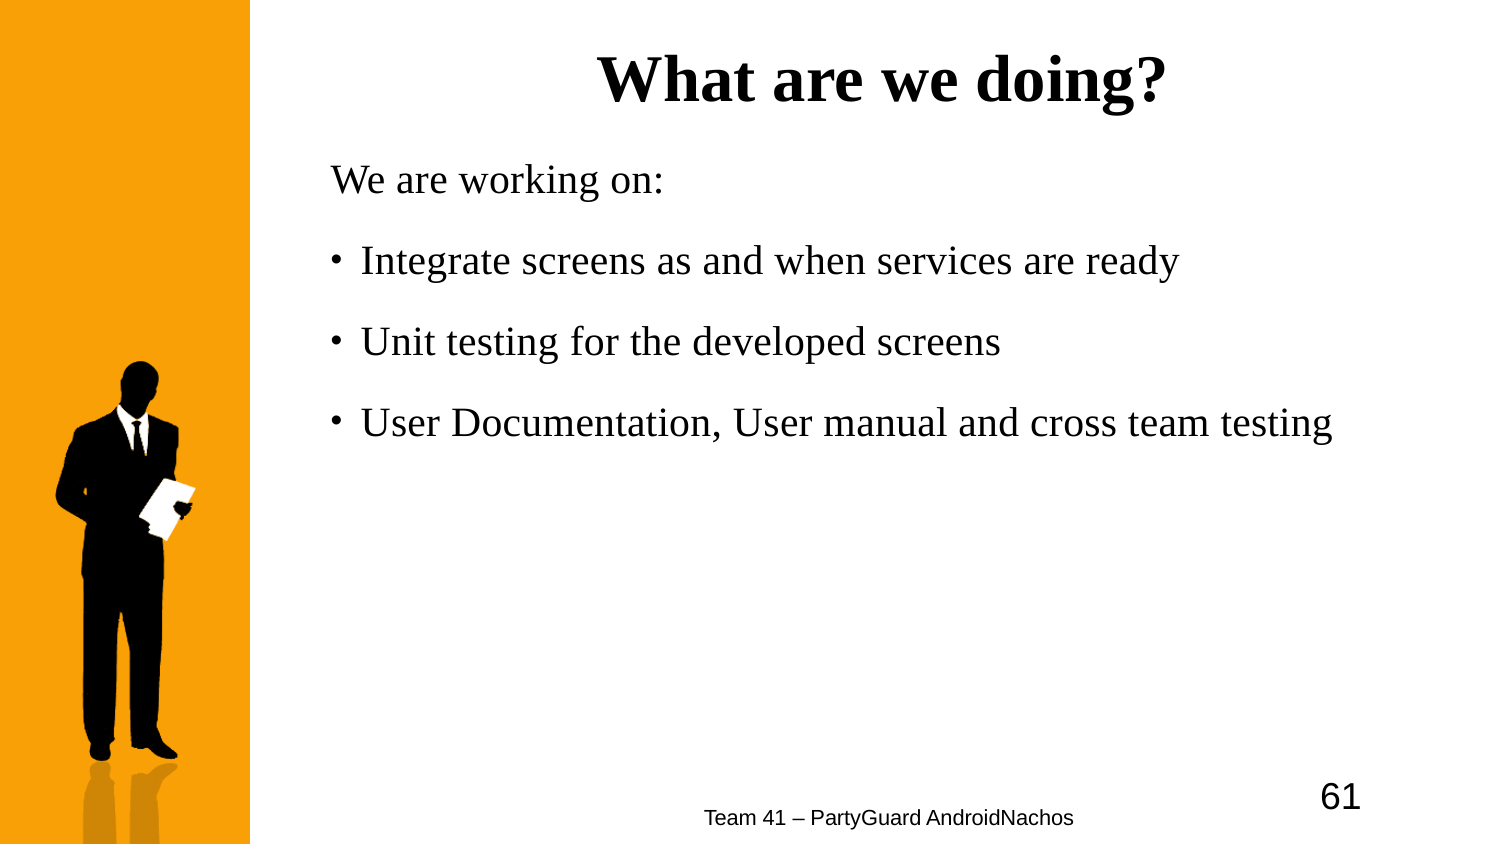

# What are we doing?
We are working on:
Integrate screens as and when services are ready
Unit testing for the developed screens
User Documentation, User manual and cross team testing

61
Team 41 – PartyGuard AndroidNachos